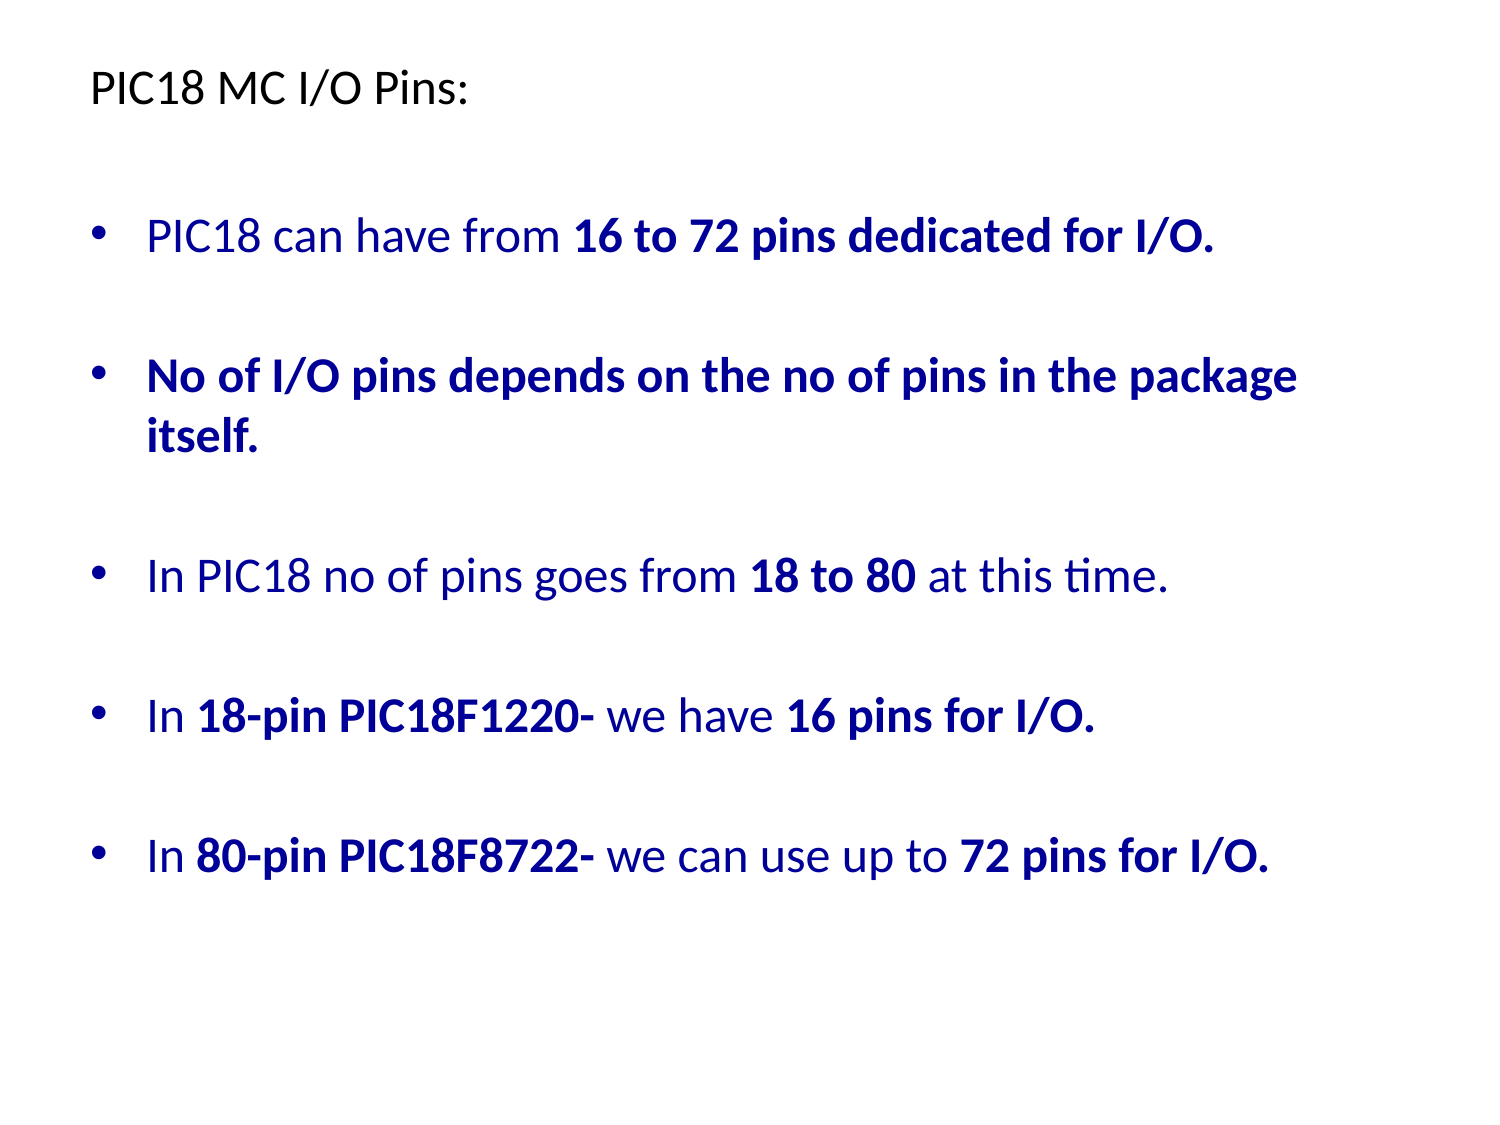

# PIC18 MC I/O Pins:

PIC18 can have from 16 to 72 pins dedicated for I/O.

No of I/O pins depends on the no of pins in the package itself.

In PIC18 no of pins goes from 18 to 80 at this time.

In 18-pin PIC18F1220- we have 16 pins for I/O.

In 80-pin PIC18F8722- we can use up to 72 pins for I/O.